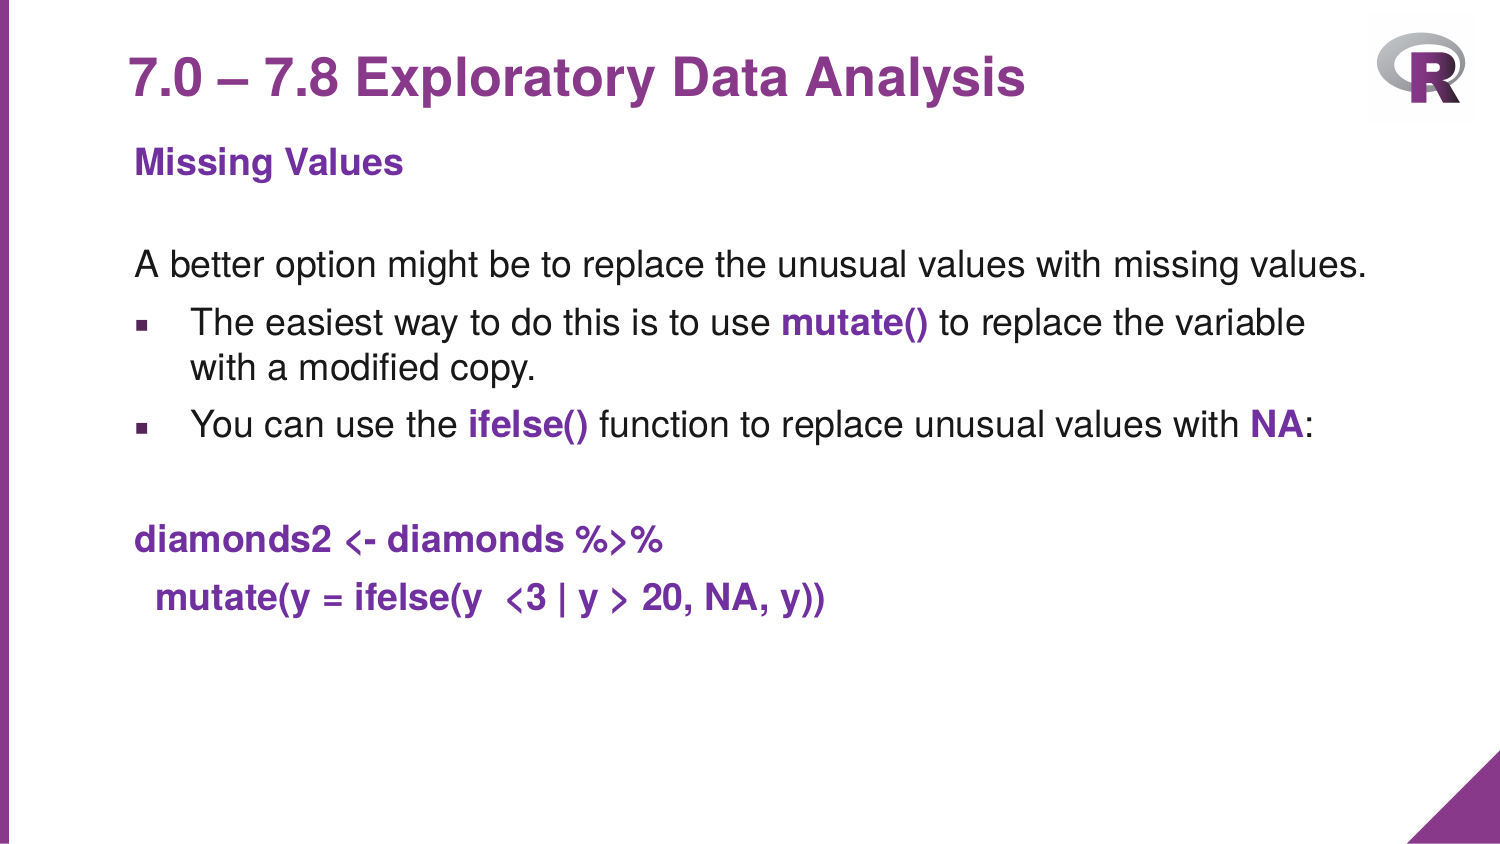

# 7.0 – 7.8 Exploratory Data Analysis
Missing Values
A better option might be to replace the unusual values with missing values.
The easiest way to do this is to use mutate() to replace the variable with a modified copy.
You can use the ifelse() function to replace unusual values with NA:

diamonds2 <- diamonds %>%
  mutate(y = ifelse(y  <3 | y > 20, NA, y))